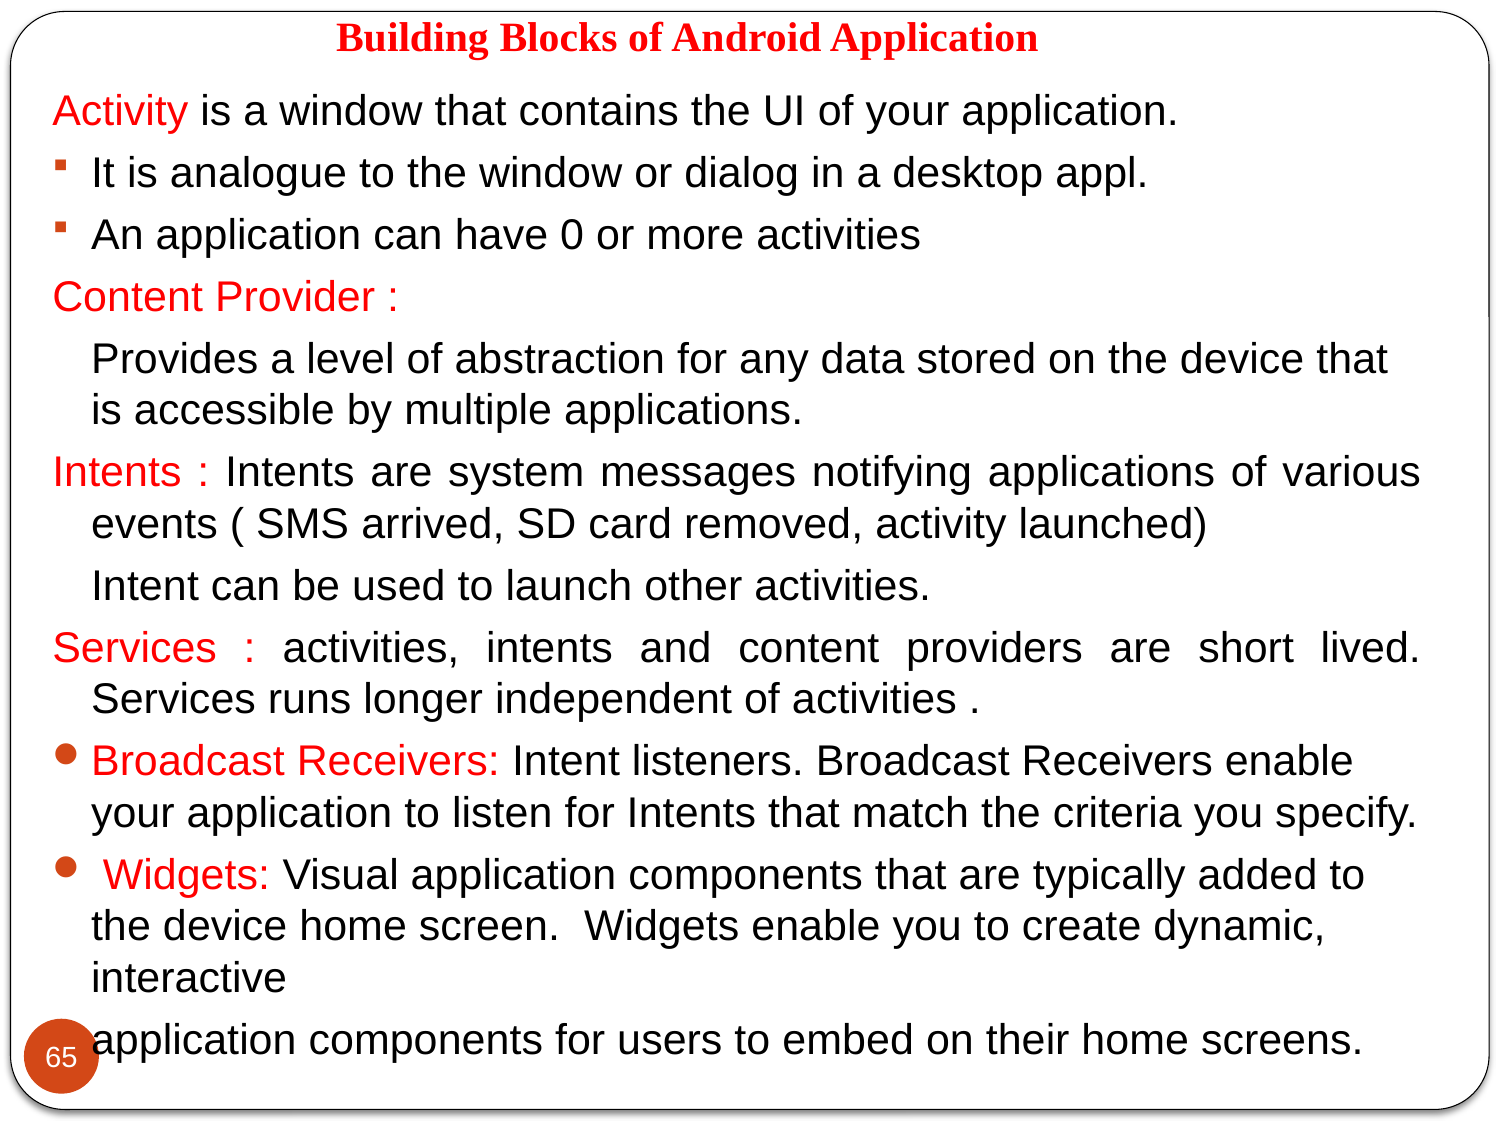

# Building Blocks of Android Application
Activity is a window that contains the UI of your application.
It is analogue to the window or dialog in a desktop appl.
An application can have 0 or more activities
Content Provider :
	Provides a level of abstraction for any data stored on the device that is accessible by multiple applications.
Intents : Intents are system messages notifying applications of various events ( SMS arrived, SD card removed, activity launched)
	Intent can be used to launch other activities.
Services : activities, intents and content providers are short lived. Services runs longer independent of activities .
Broadcast Receivers: Intent listeners. Broadcast Receivers enable your application to listen for Intents that match the criteria you specify.
 Widgets: Visual application components that are typically added to the device home screen.  Widgets enable you to create dynamic, interactive
application components for users to embed on their home screens.

65